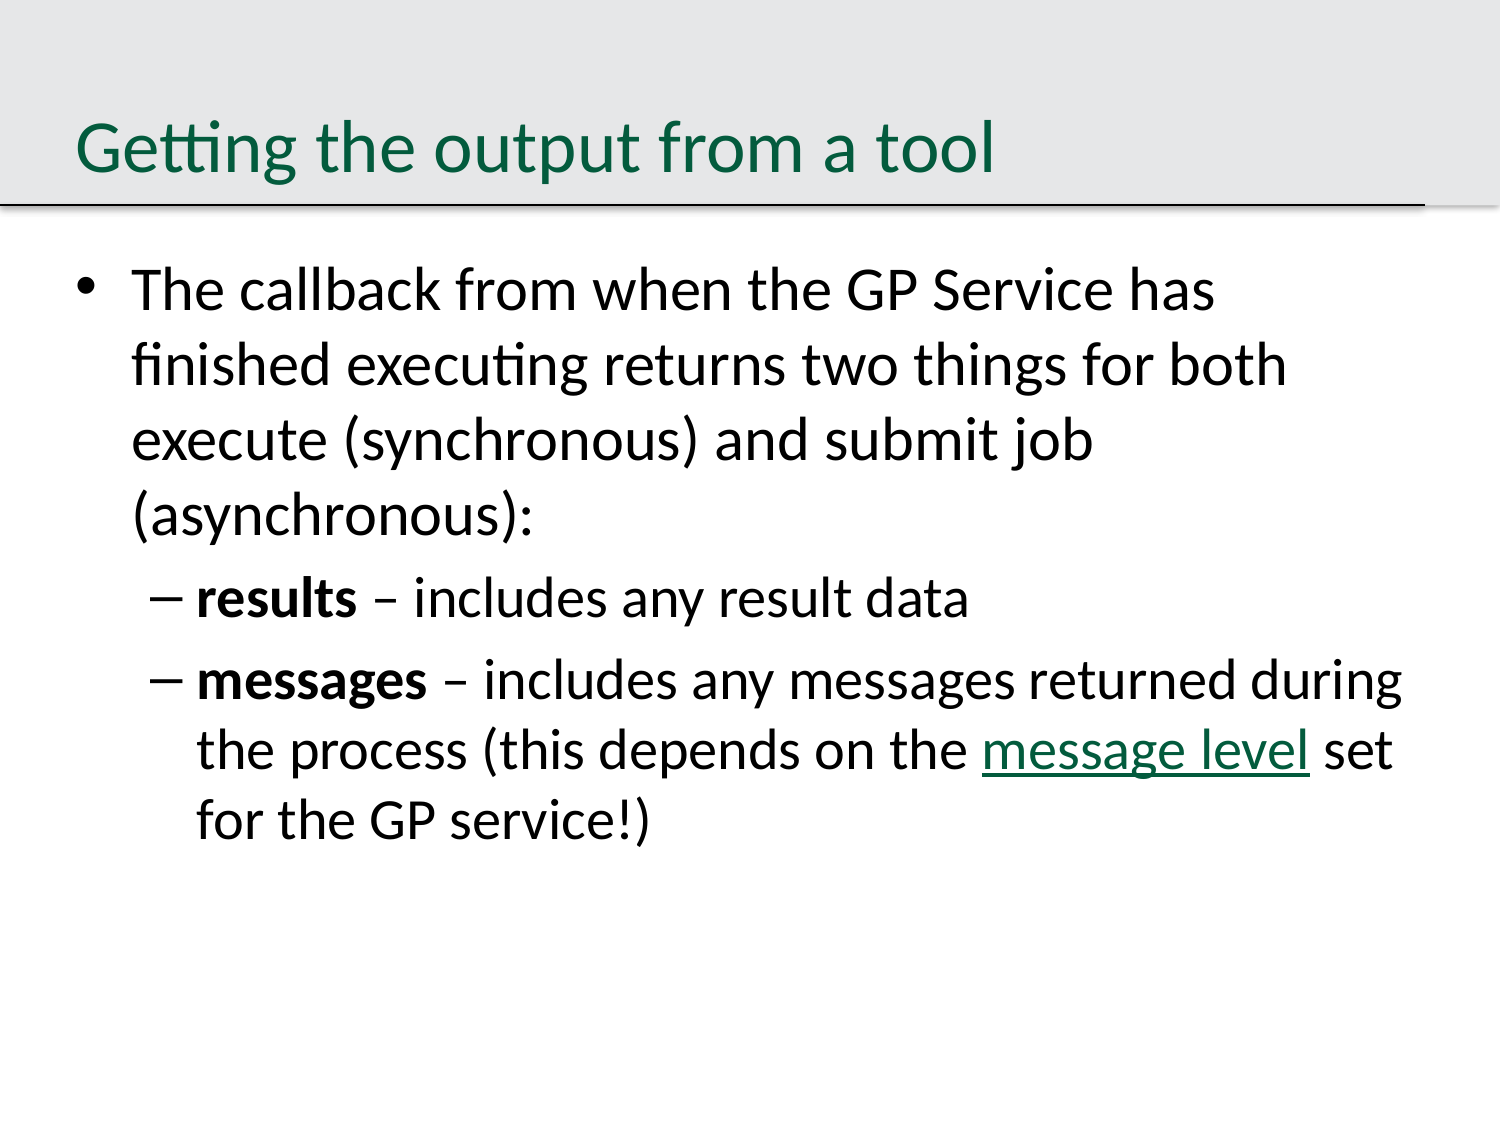

# Getting the output from a tool
The callback from when the GP Service has finished executing returns two things for both execute (synchronous) and submit job (asynchronous):
results – includes any result data
messages – includes any messages returned during the process (this depends on the message level set for the GP service!)